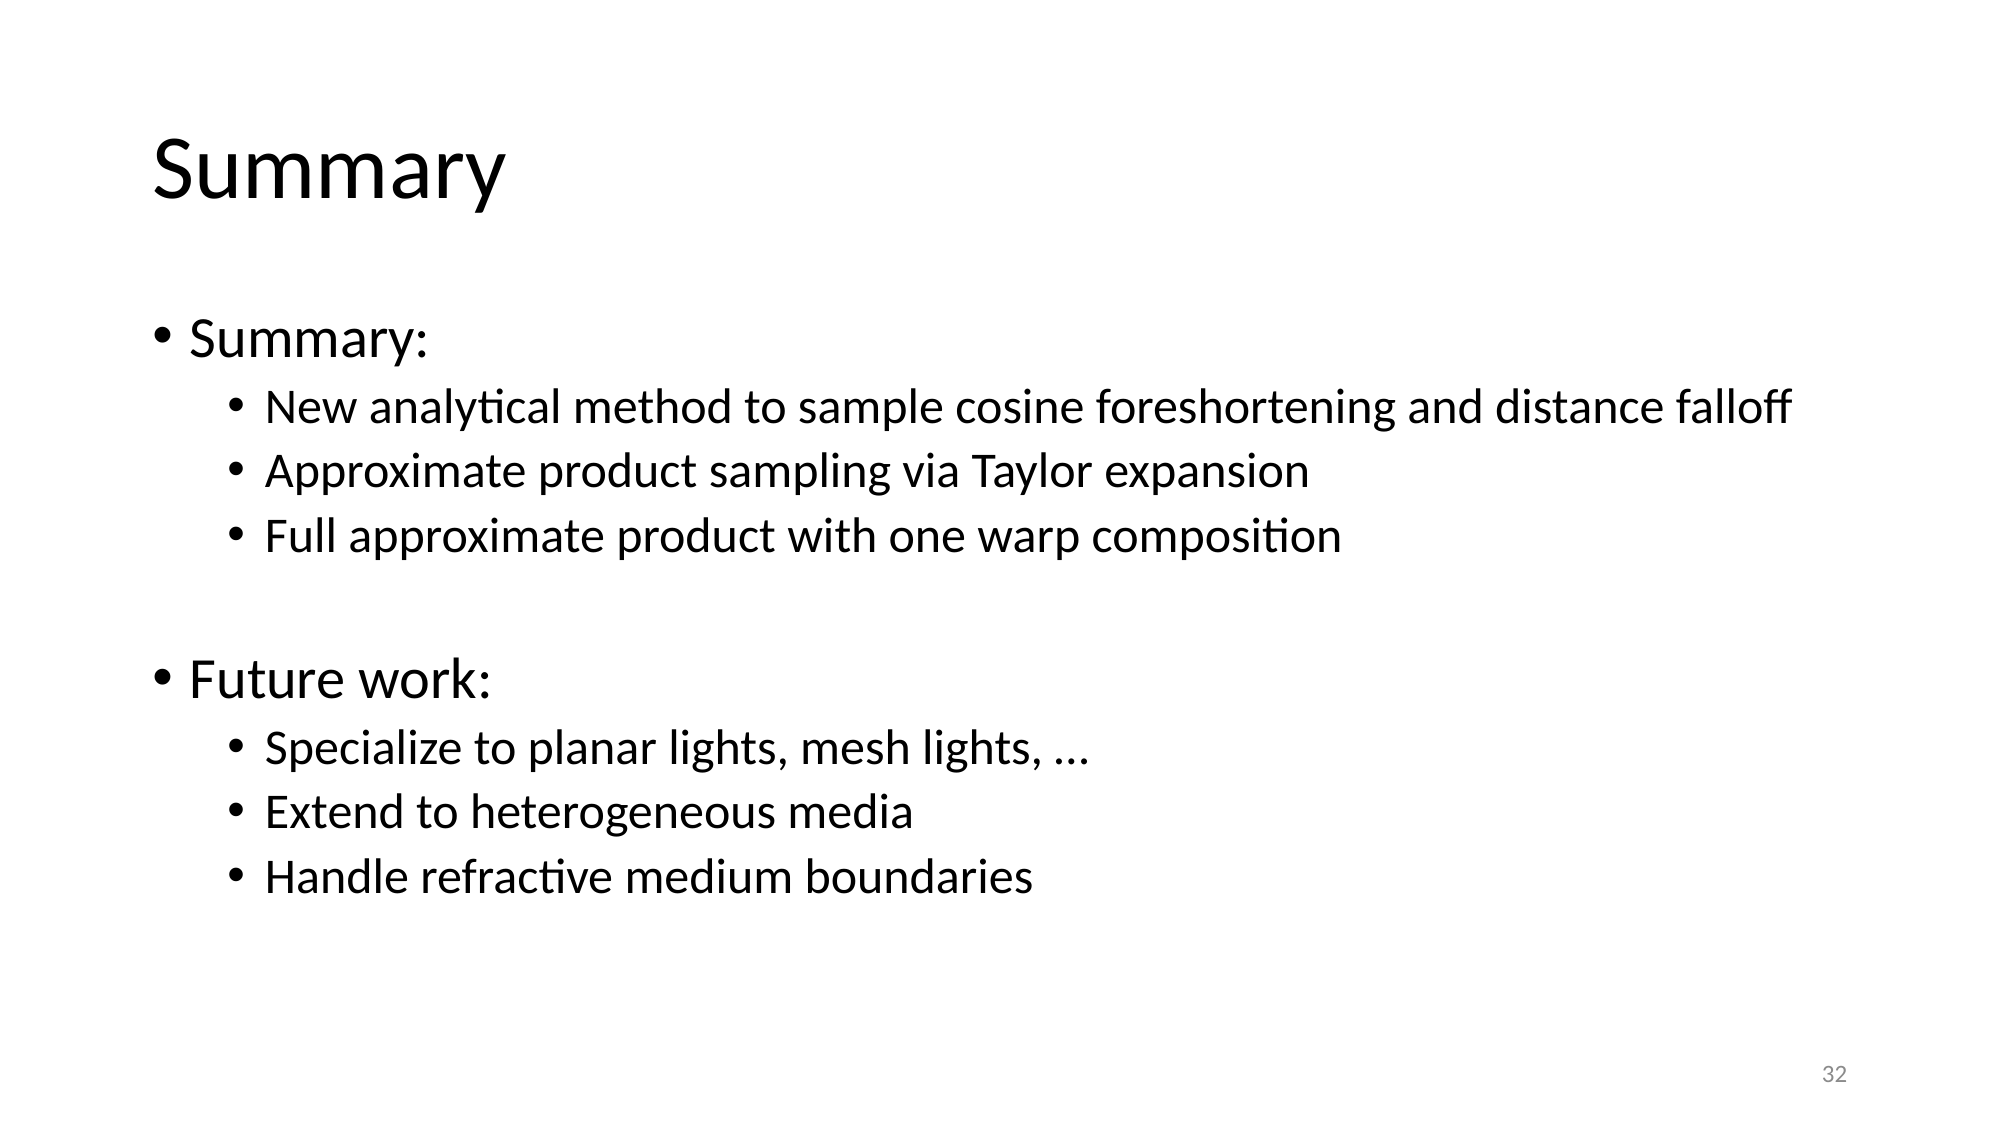

# Summary
Summary:
New analytical method to sample cosine foreshortening and distance falloff
Approximate product sampling via Taylor expansion
Full approximate product with one warp composition

Future work:
Specialize to planar lights, mesh lights, …
Extend to heterogeneous media
Handle refractive medium boundaries
32